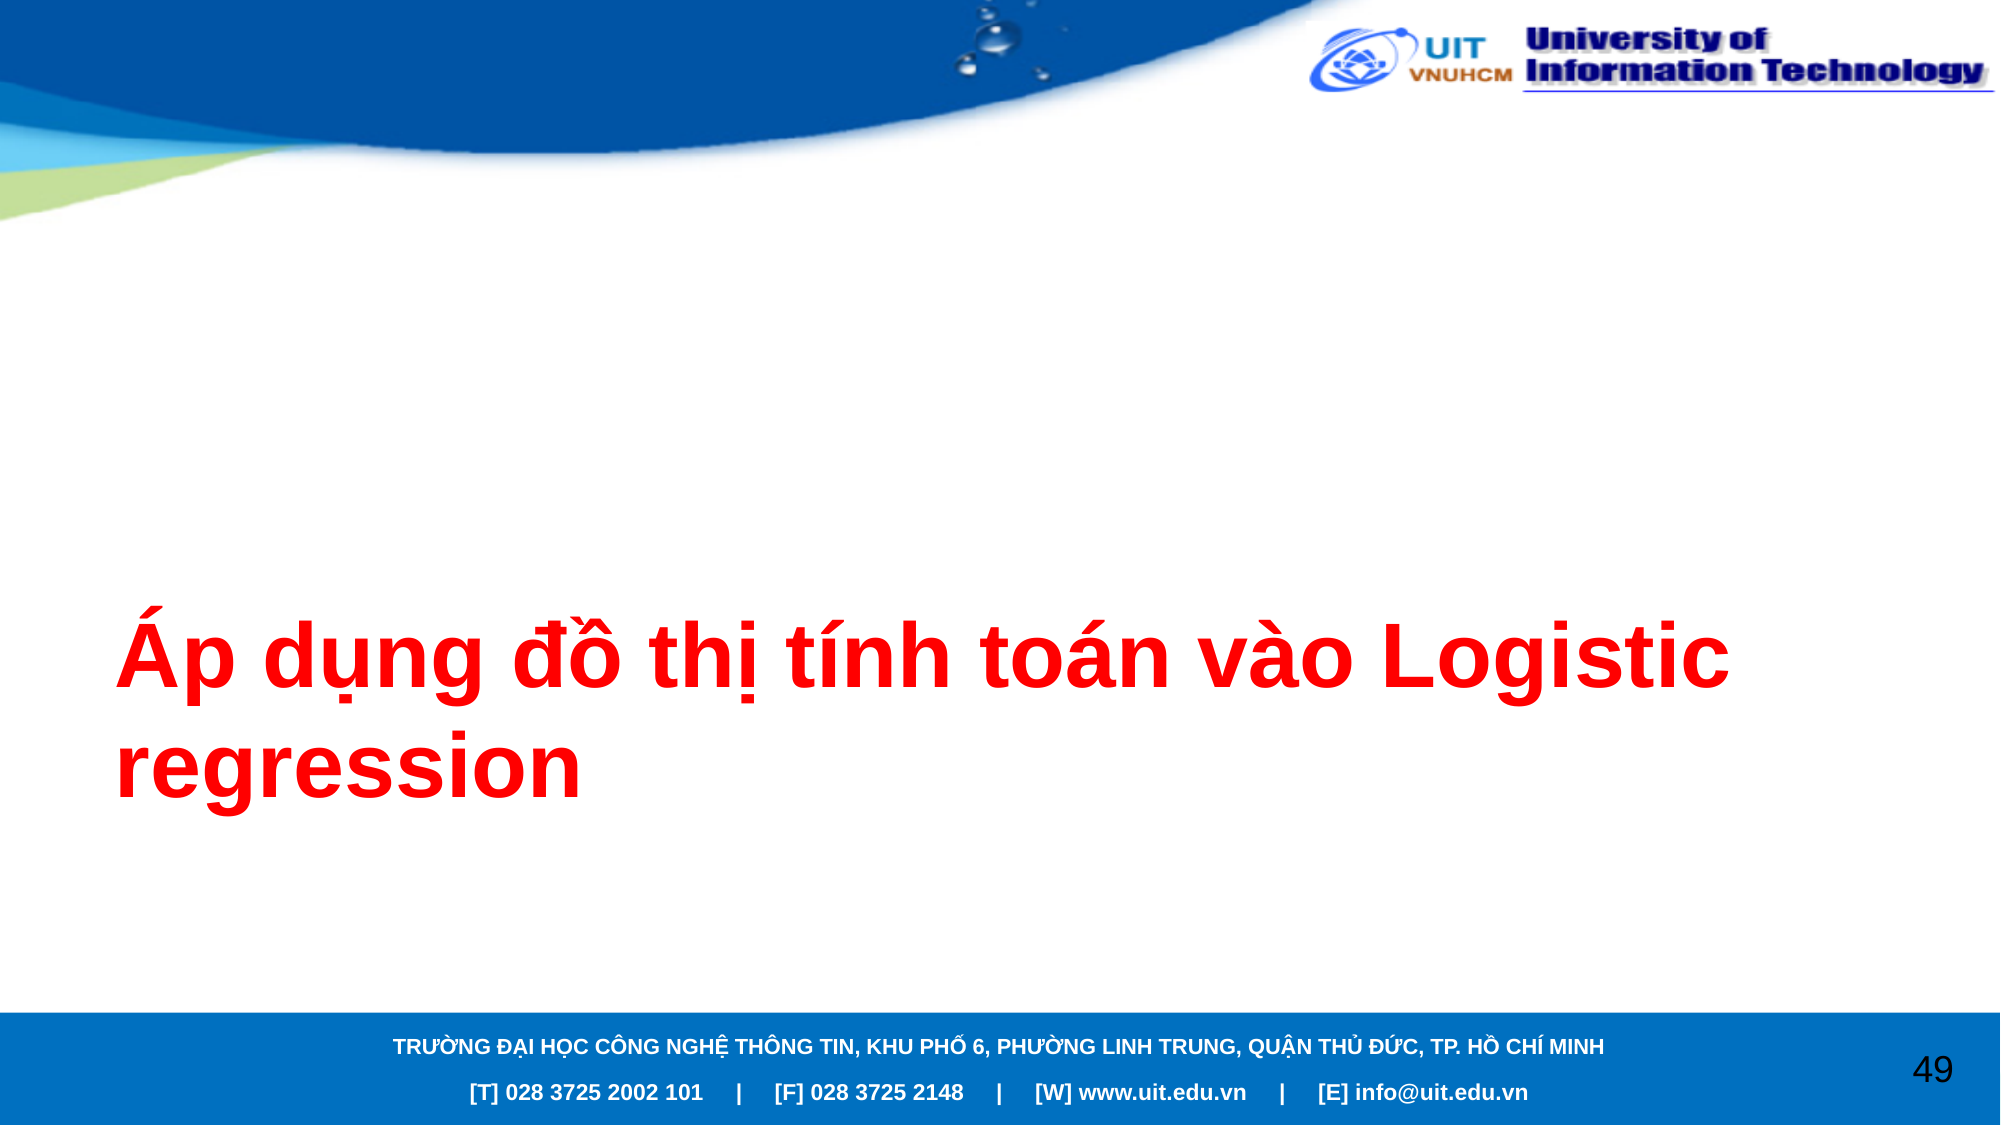

# Áp dụng đồ thị tính toán vào Logistic regression